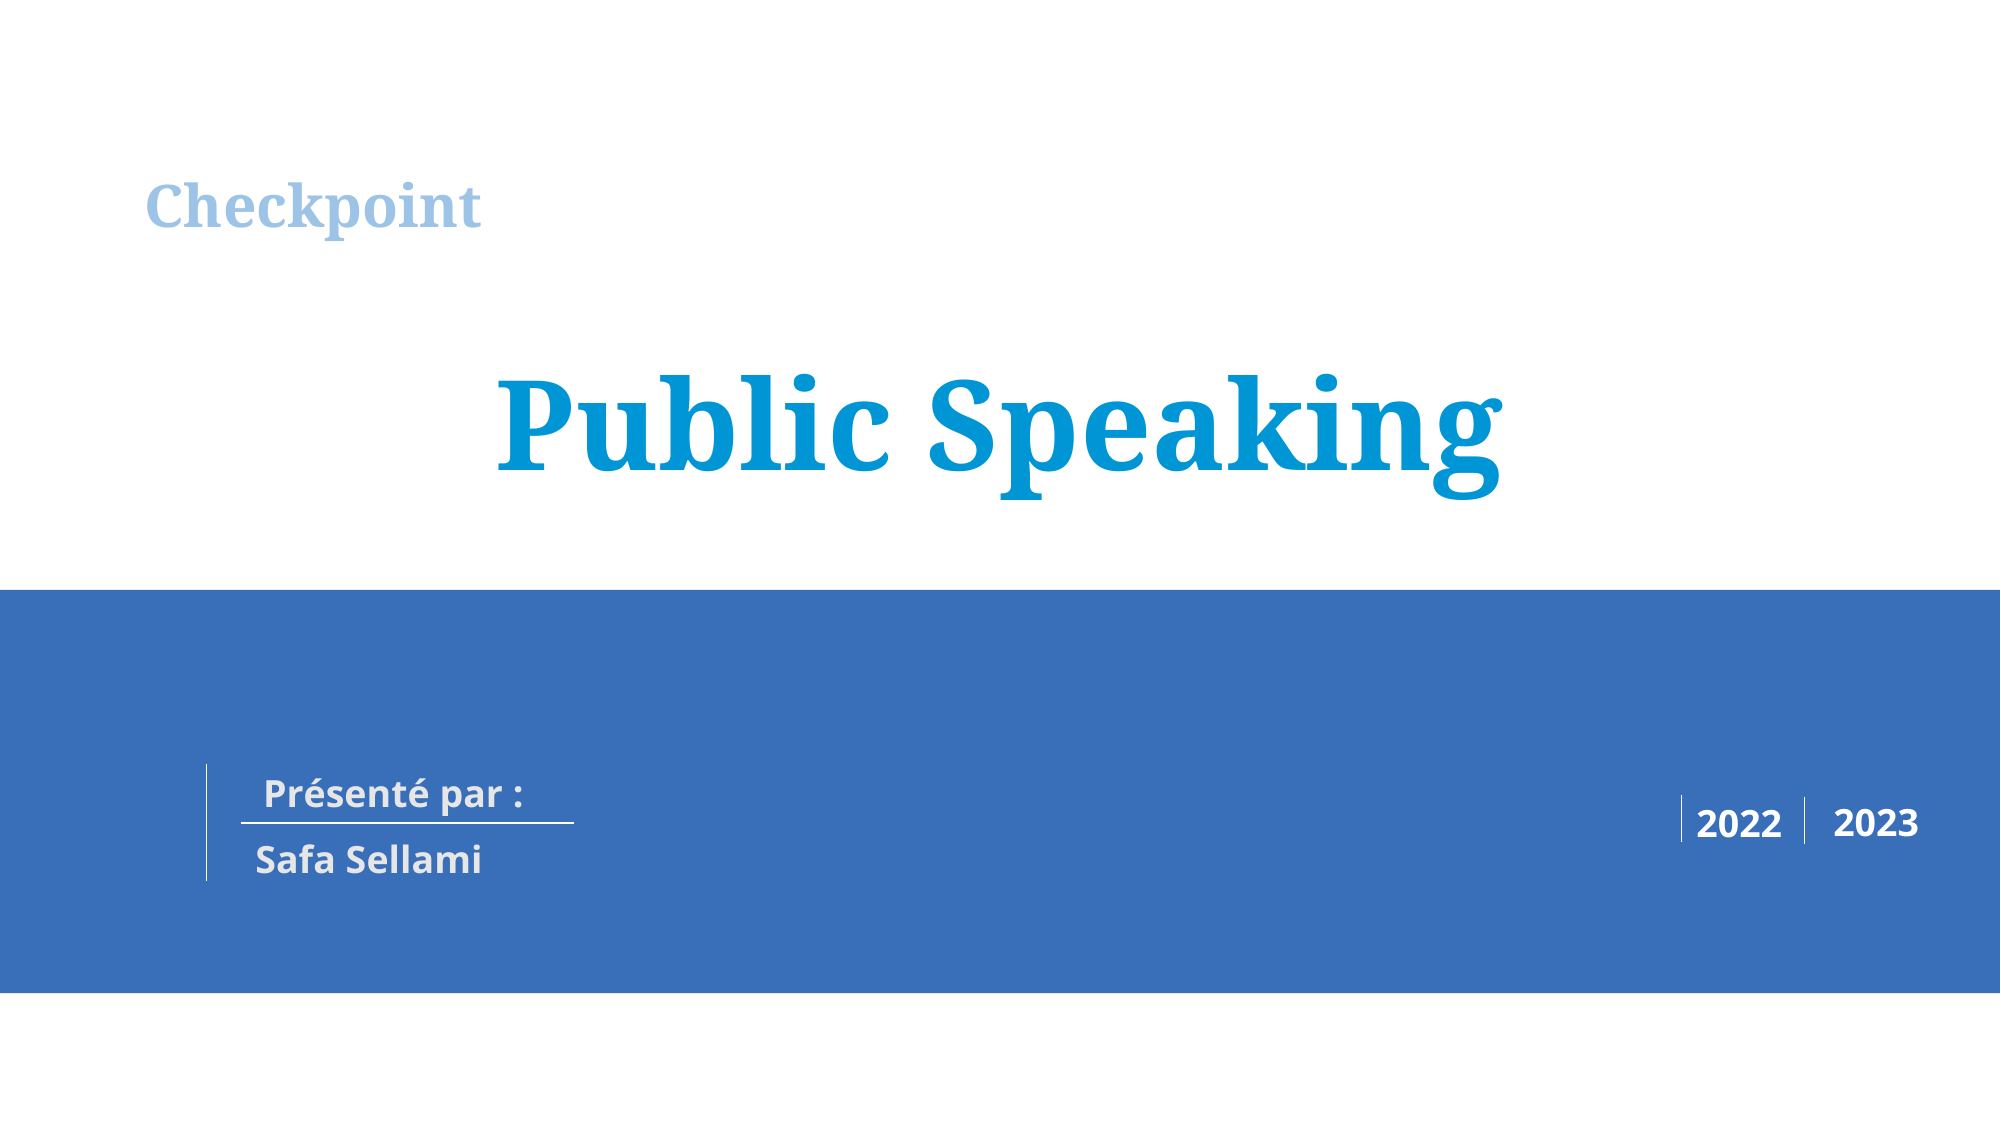

# Checkpoint
Public Speaking

Présenté par :
2023

2022

Safa Sellami